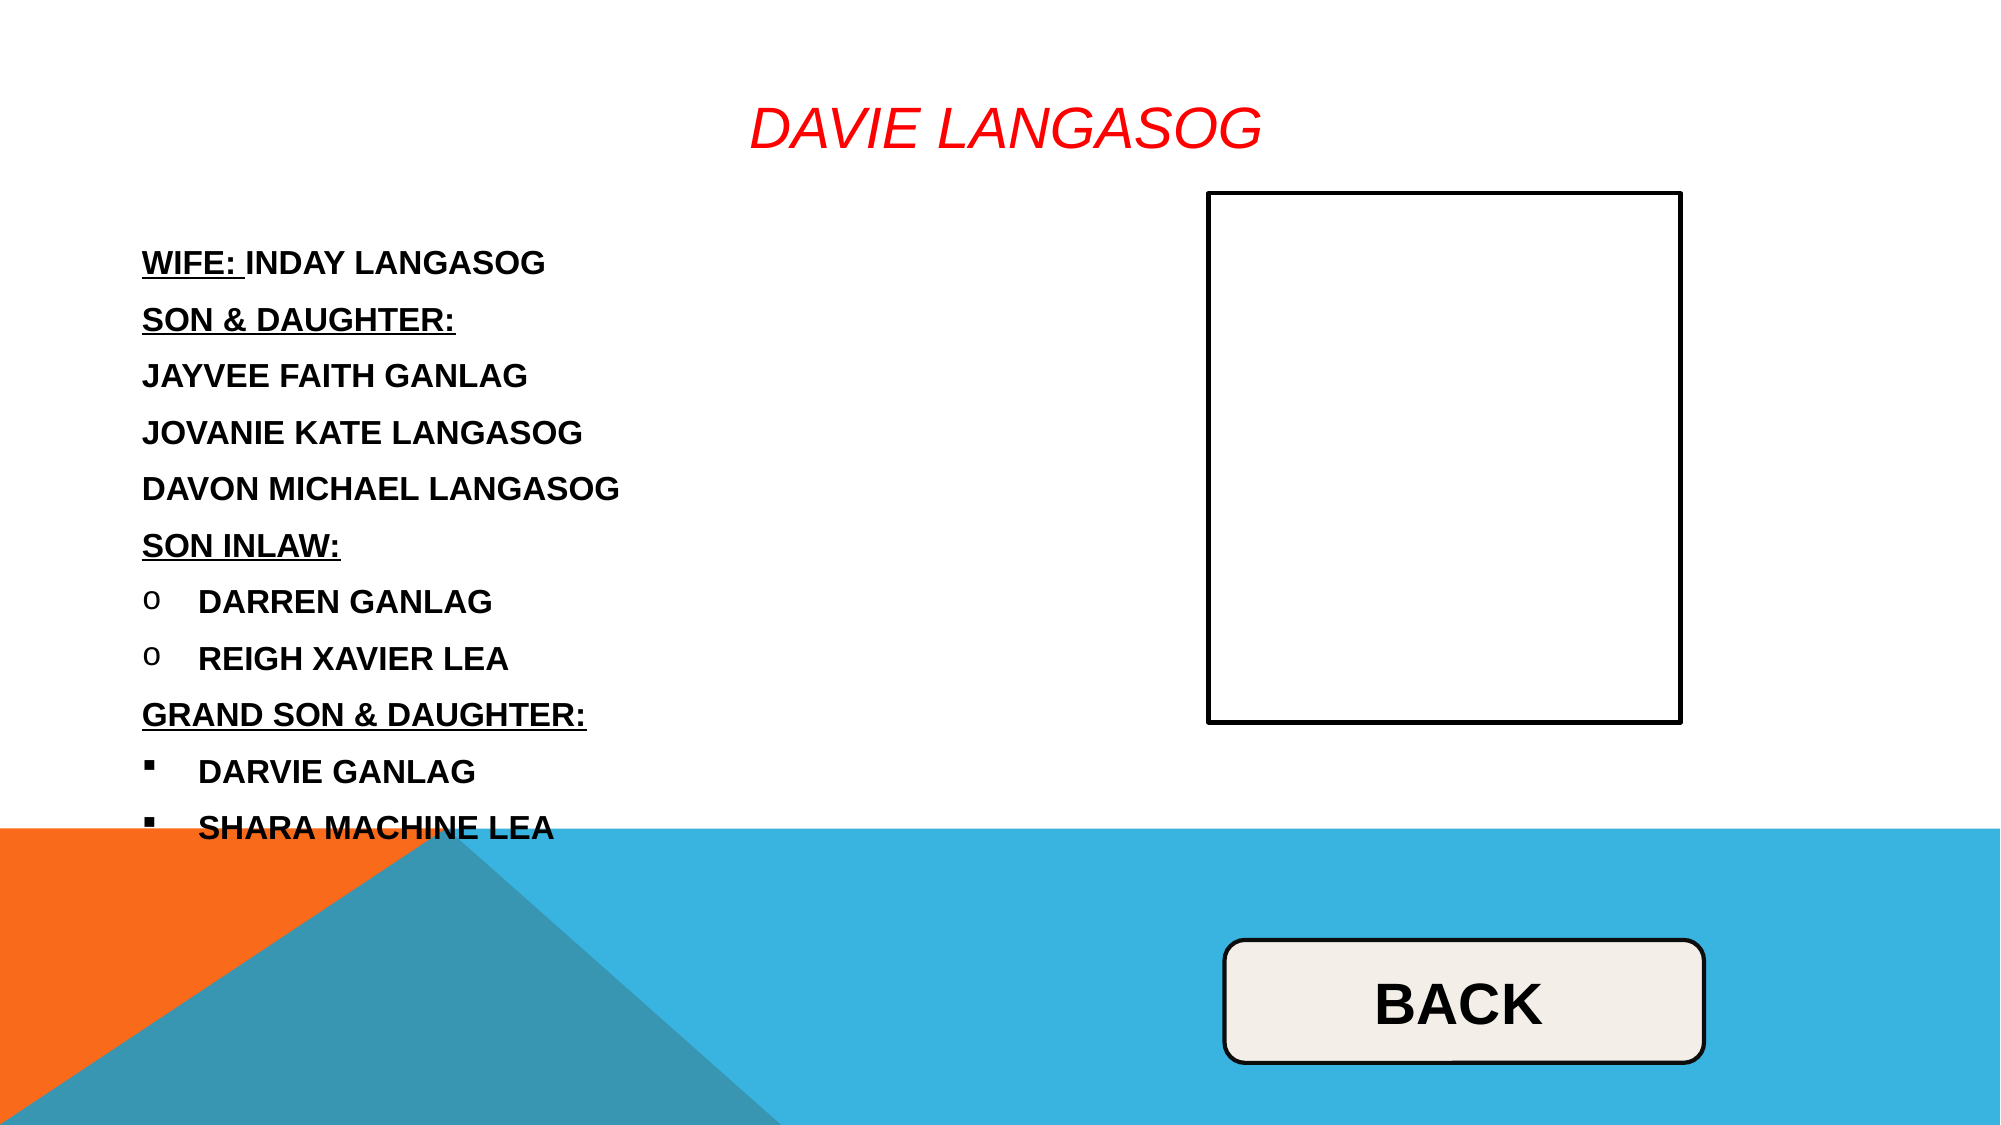

# DAVIE LANGASOG

WIFE: INDAY LANGASOG
SON & DAUGHTER:
JAYVEE FAITH GANLAG
JOVANIE KATE LANGASOG
DAVON MICHAEL LANGASOG
SON INLAW:
DARREN GANLAG
REIGH XAVIER LEA
GRAND SON & DAUGHTER:
DARVIE GANLAG
SHARA MACHINE LEA

BACK